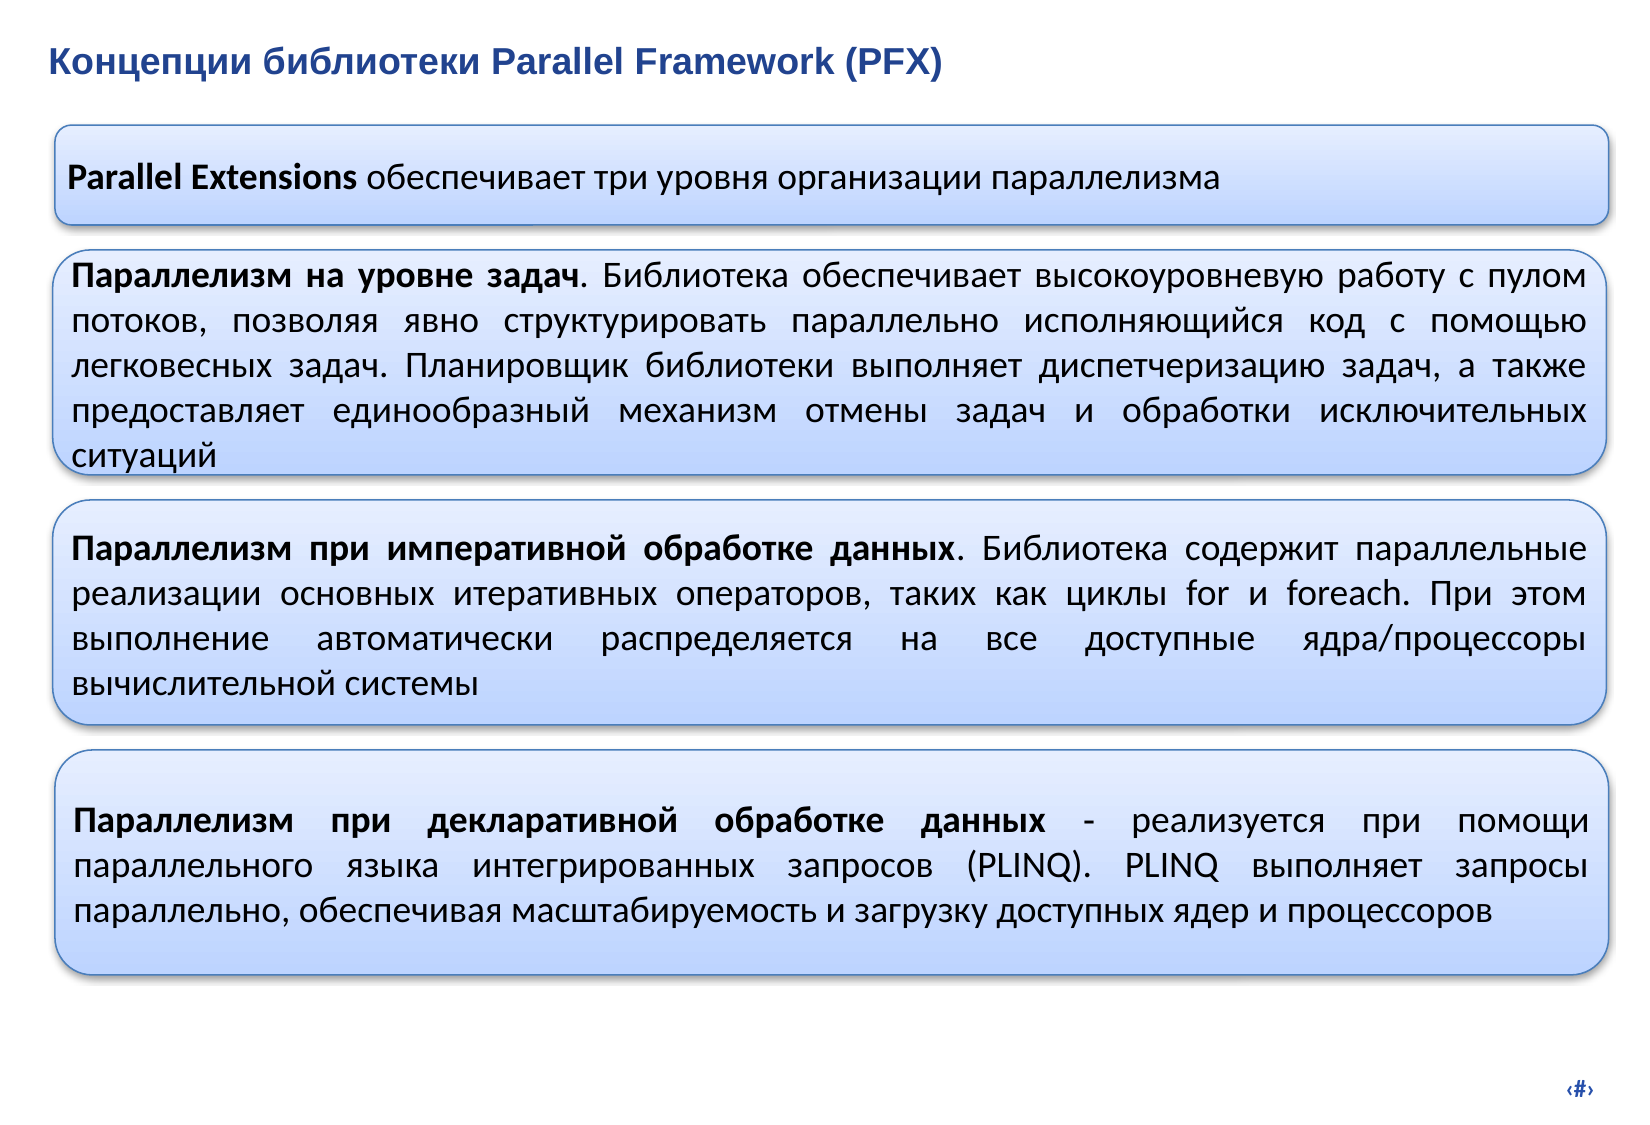

# Концепции библиотеки Parallel Framework (PFX)

Parallel Extensions обеспечивает три уровня организации параллелизма
Параллелизм на уровне задач. Библиотека обеспечивает высокоуровневую работу с пулом потоков, позволяя явно структурировать параллельно исполняющийся код с помощью легковесных задач. Планировщик библиотеки выполняет диспетчеризацию задач, а также предоставляет единообразный механизм отмены задач и обработки исключительных ситуаций

Параллелизм при императивной обработке данных. Библиотека содержит параллельные реализации основных итеративных операторов, таких как циклы for и foreach. При этом выполнение автоматически распределяется на все доступные ядра/процессоры вычислительной системы

Параллелизм при декларативной обработке данных ‑ реализуется при помощи параллельного языка интегрированных запросов (PLINQ). PLINQ выполняет запросы параллельно, обеспечивая масштабируемость и загрузку доступных ядер и процессоров